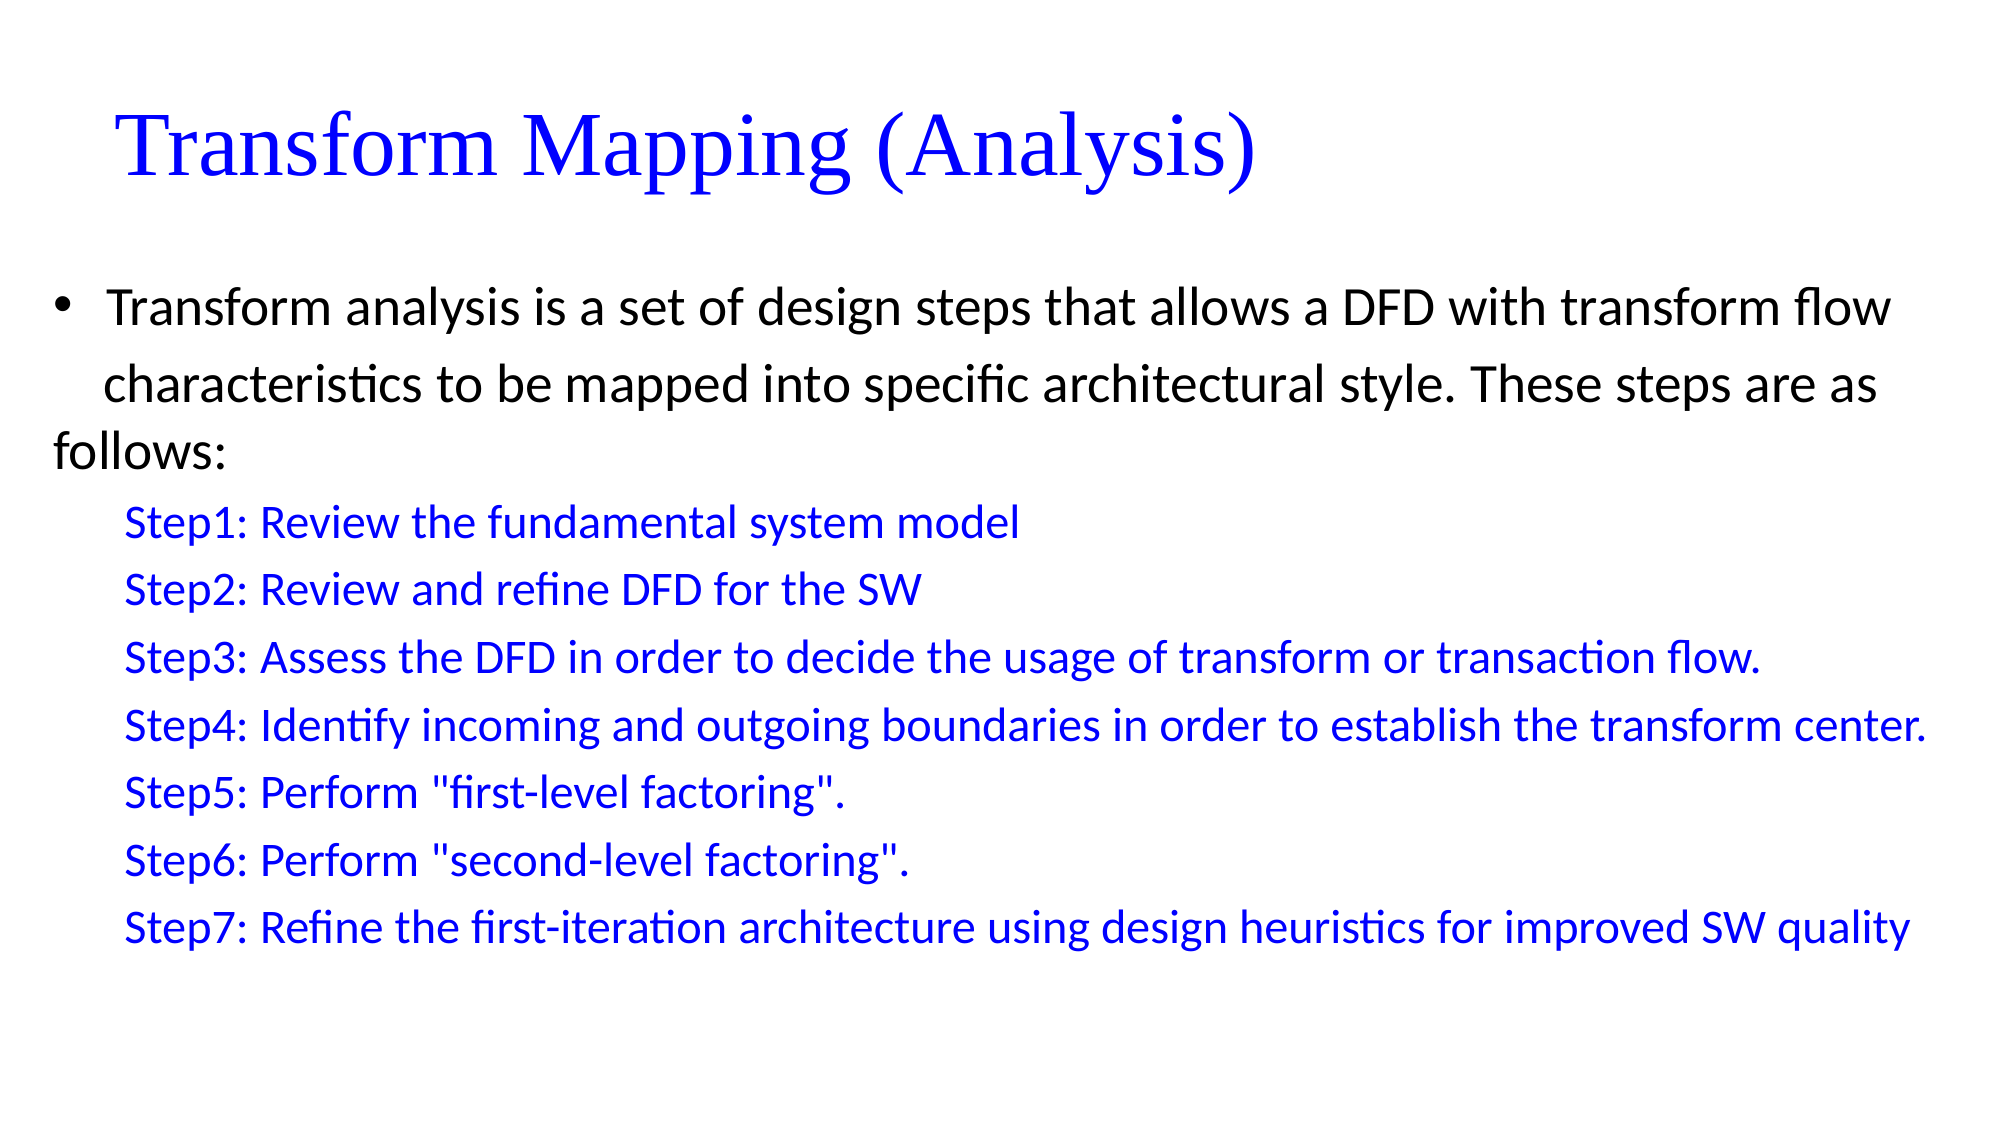

# Transform Mapping (Analysis)
Transform analysis is a set of design steps that allows a DFD with transform flow
    characteristics to be mapped into specific architectural style. These steps are as follows:
Step1: Review the fundamental system model
Step2: Review and refine DFD for the SW
Step3: Assess the DFD in order to decide the usage of transform or transaction flow.
Step4: Identify incoming and outgoing boundaries in order to establish the transform center.
Step5: Perform "first-level factoring".
Step6: Perform "second-level factoring".
Step7: Refine the first-iteration architecture using design heuristics for improved SW quality